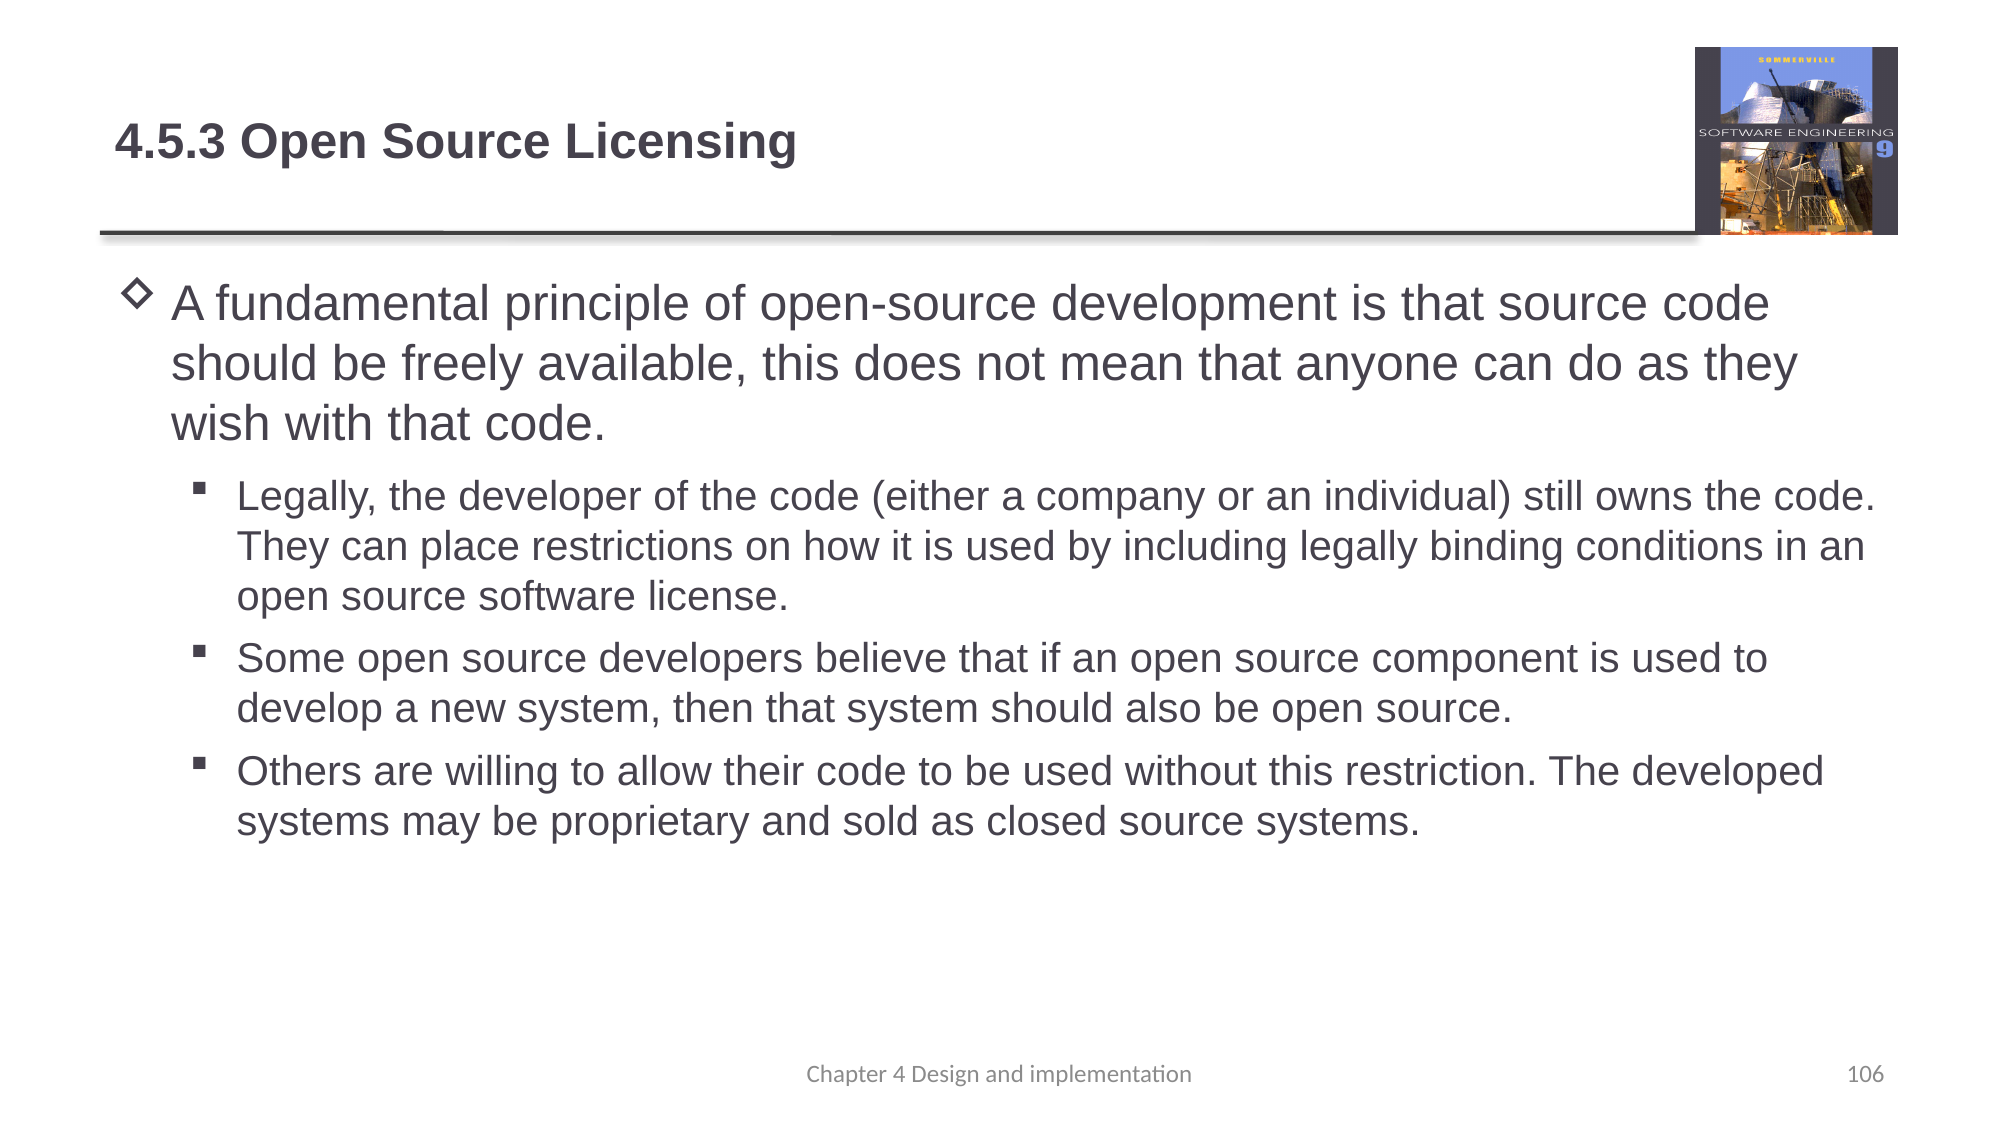

# 4.5.3 Open Source Licensing
A fundamental principle of open-source development is that source code should be freely available, this does not mean that anyone can do as they wish with that code.
Legally, the developer of the code (either a company or an individual) still owns the code. They can place restrictions on how it is used by including legally binding conditions in an open source software license.
Some open source developers believe that if an open source component is used to develop a new system, then that system should also be open source.
Others are willing to allow their code to be used without this restriction. The developed systems may be proprietary and sold as closed source systems.

Chapter 4 Design and implementation
106